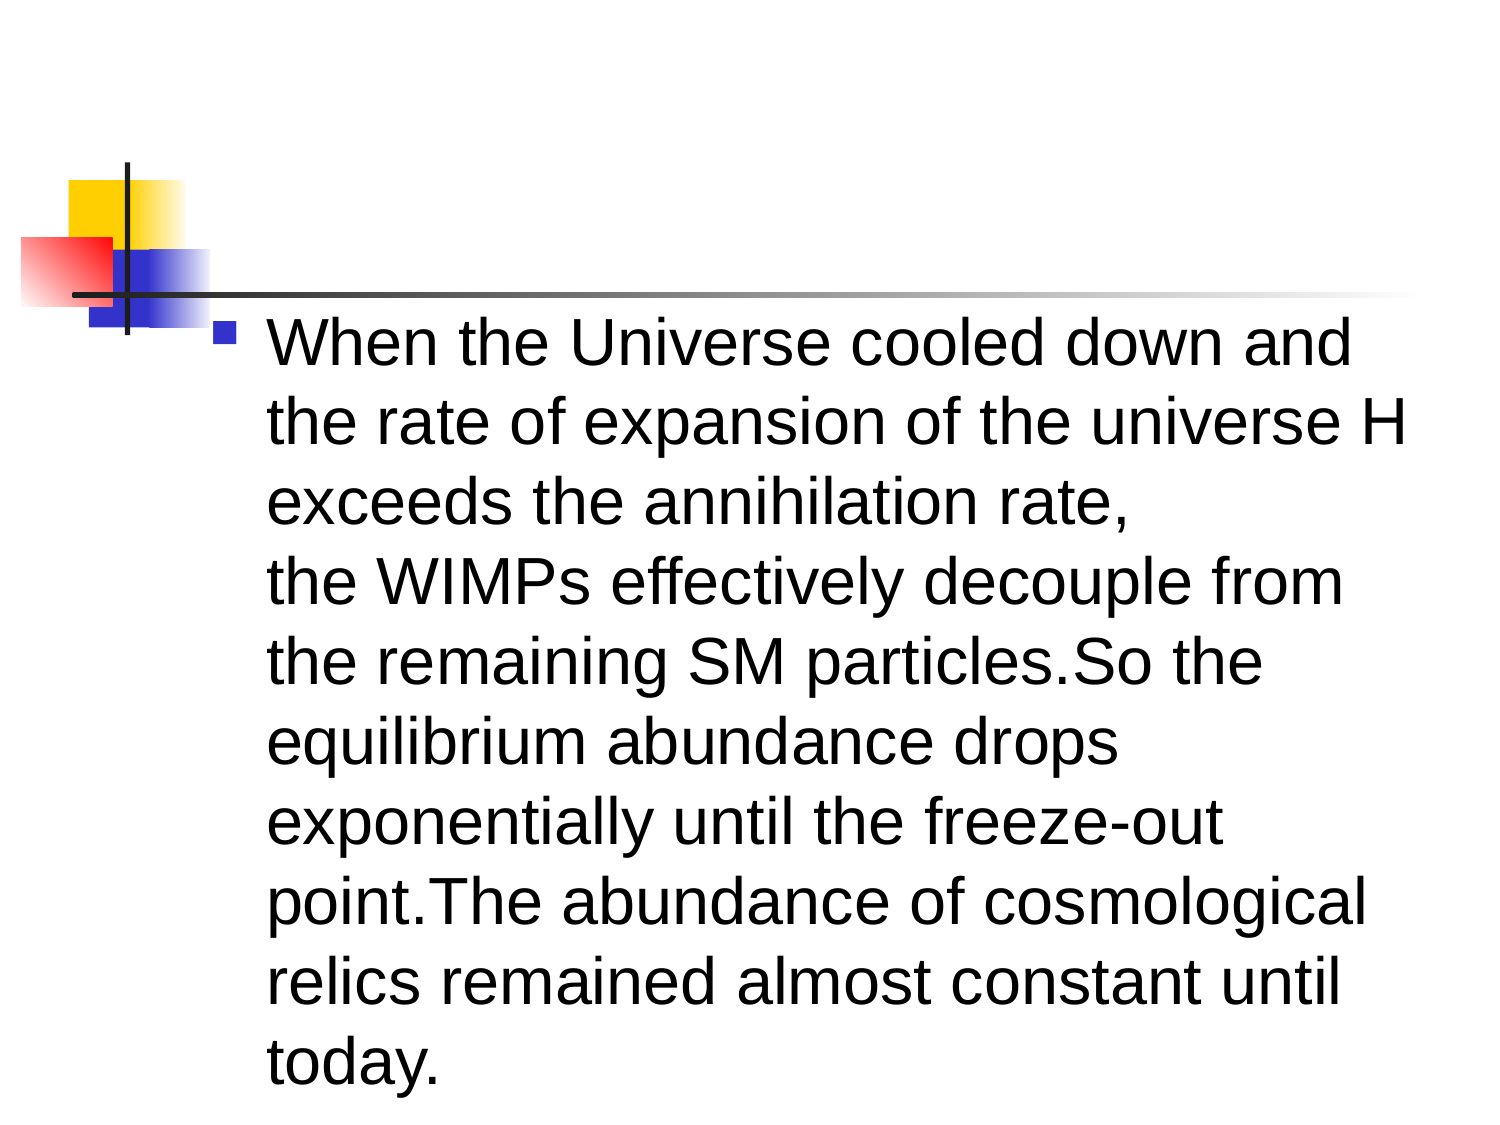

#
When the Universe cooled down and the rate of expansion of the universe H exceeds the annihilation rate,
the WIMPs effectively decouple from the remaining SM particles.So the equilibrium abundance drops exponentially until the freeze-out point.The abundance of cosmological relics remained almost constant until today.